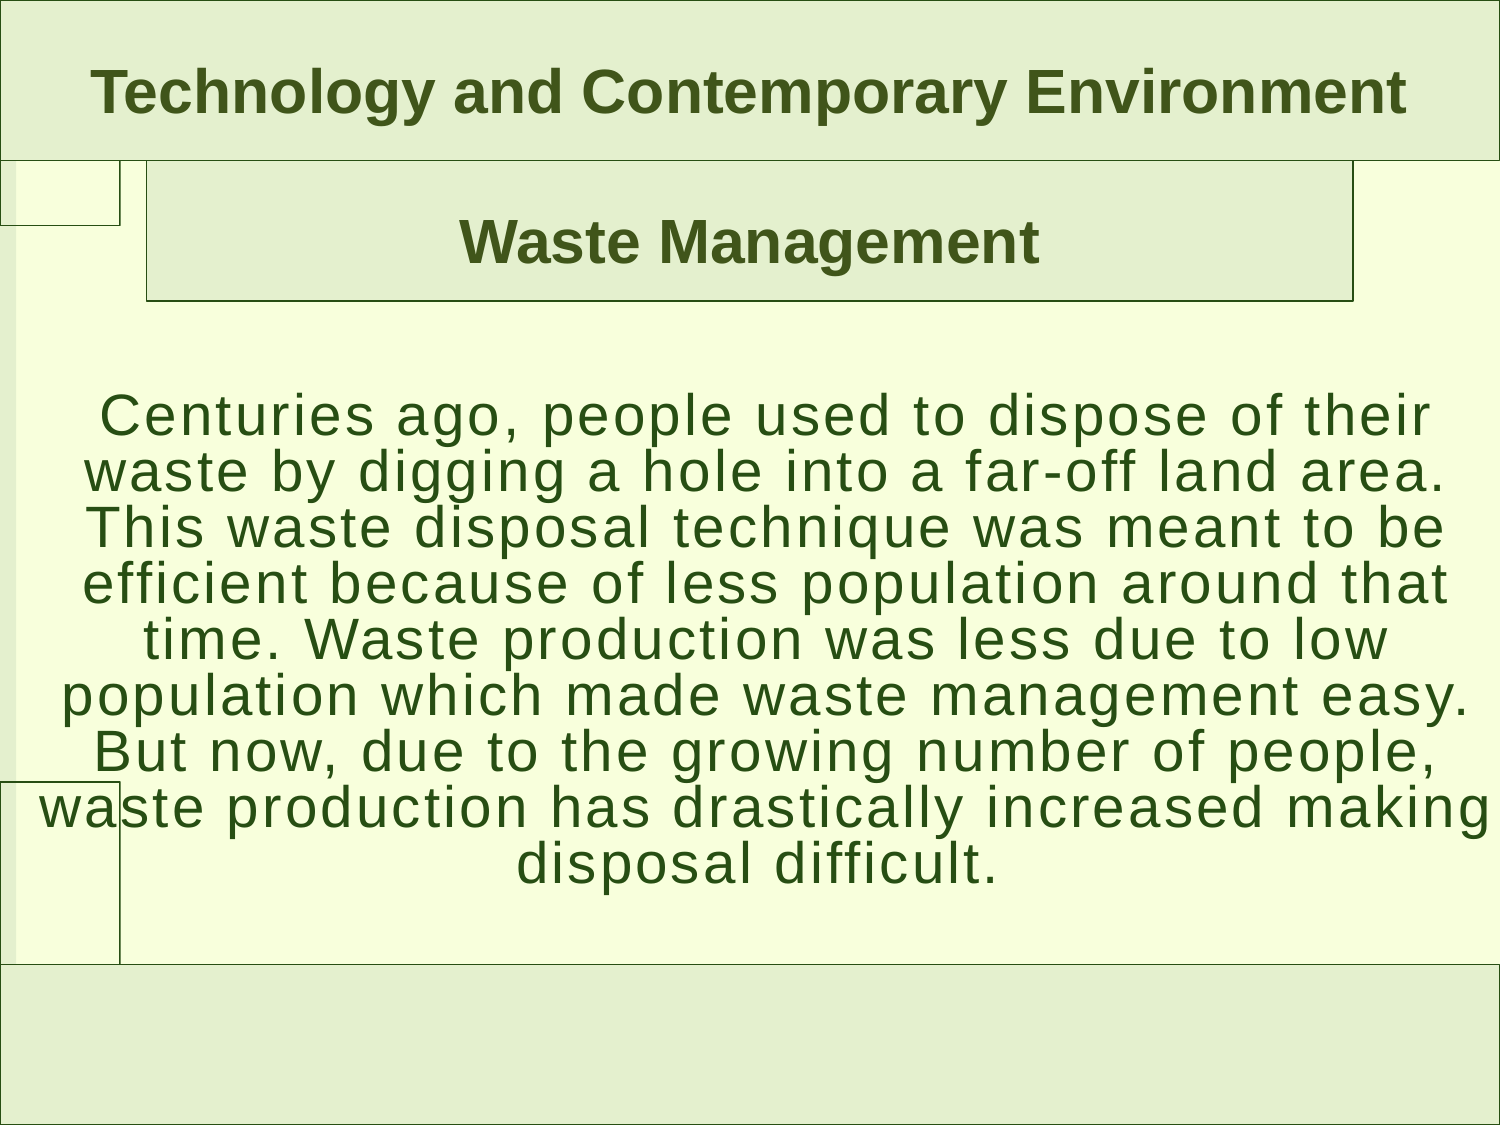

Technology and Contemporary Environment
Waste Management

Centuries ago, people used to dispose of their waste by digging a hole into a far-off land area. This waste disposal technique was meant to be efficient because of less population around that time. Waste production was less due to low population which made waste management easy. But now, due to the growing number of people, waste production has drastically increased making disposal difficult.